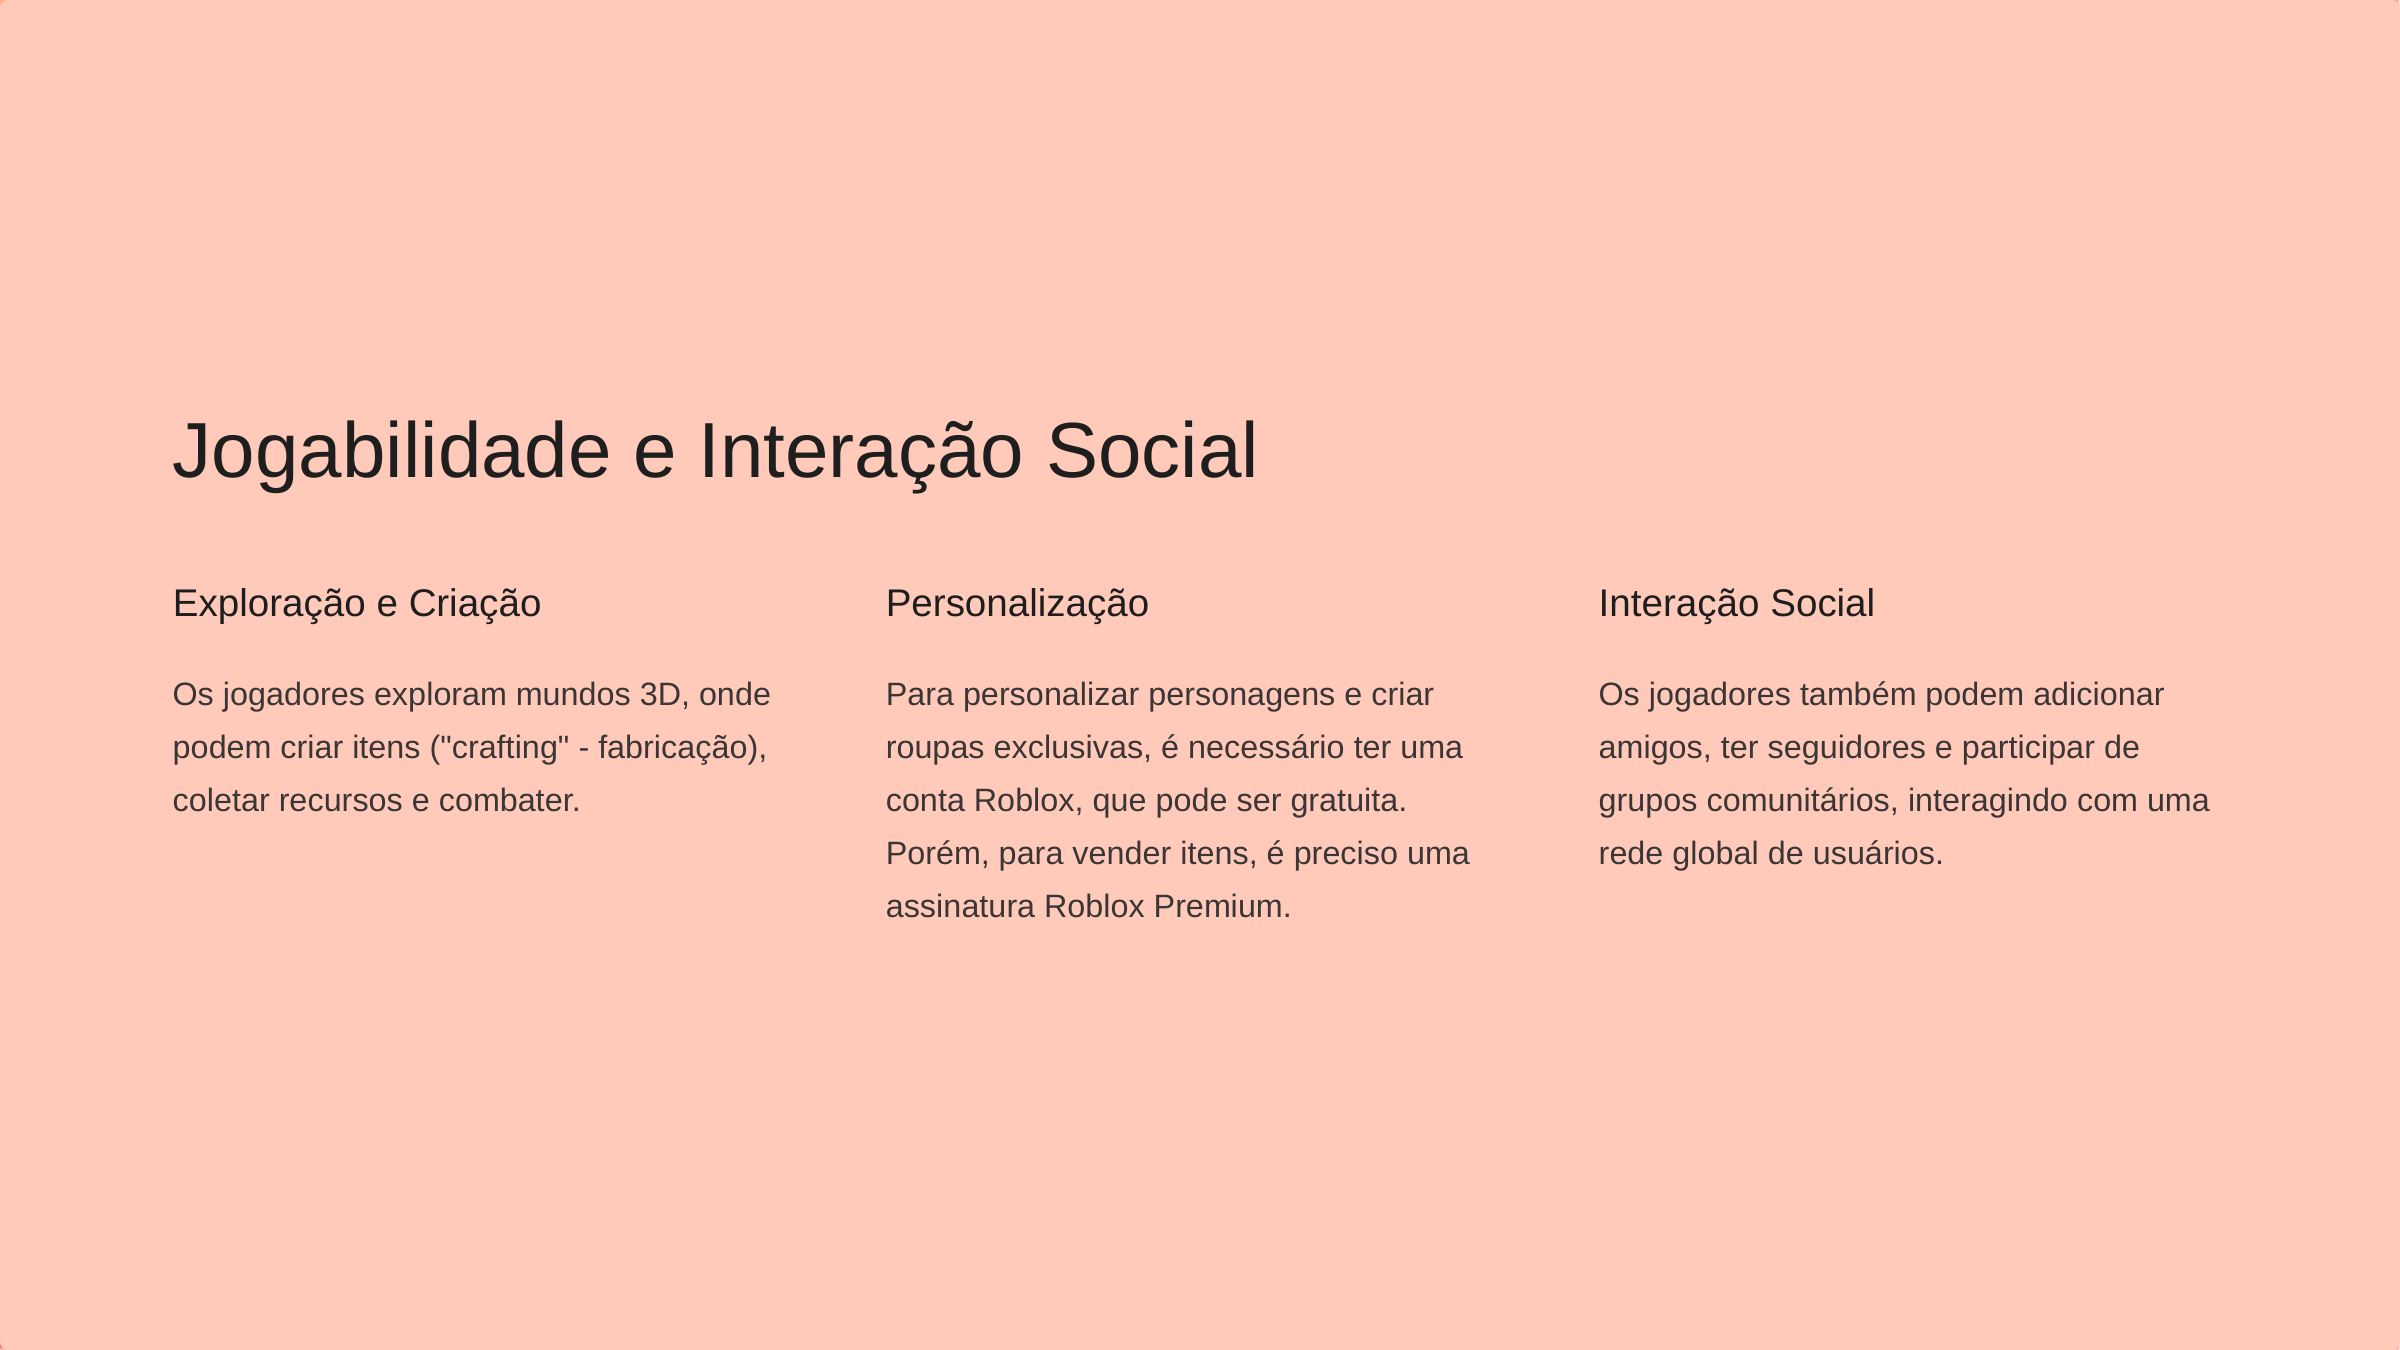

Jogabilidade e Interação Social
Exploração e Criação
Personalização
Interação Social
Os jogadores exploram mundos 3D, onde podem criar itens ("crafting" - fabricação), coletar recursos e combater.
Para personalizar personagens e criar roupas exclusivas, é necessário ter uma conta Roblox, que pode ser gratuita. Porém, para vender itens, é preciso uma assinatura Roblox Premium.
Os jogadores também podem adicionar amigos, ter seguidores e participar de grupos comunitários, interagindo com uma rede global de usuários.